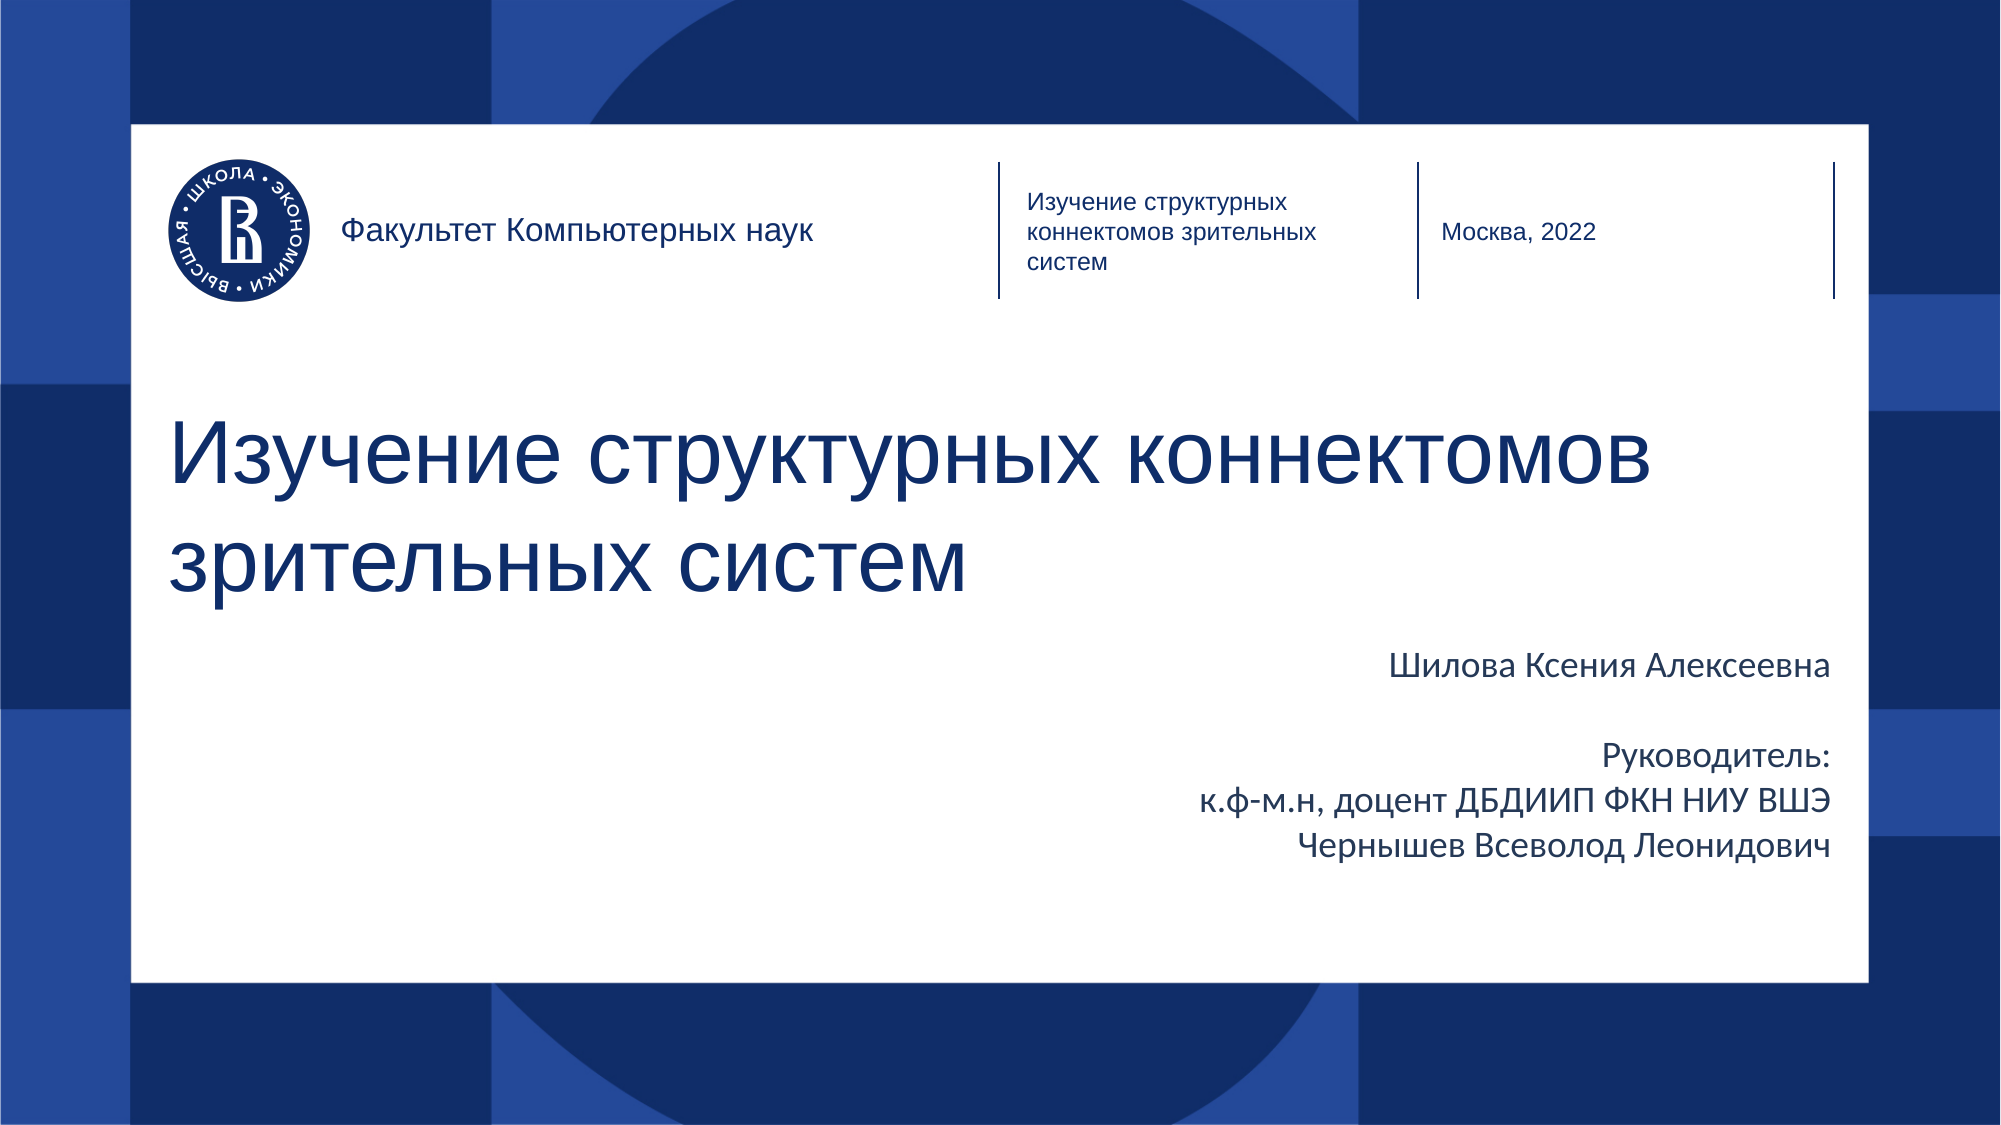

Факультет Компьютерных наук
Изучение структурных коннектомов зрительных систем
Москва, 2022
# Изучение структурных коннектомов зрительных систем
Шилова Ксения Алексеевна
Руководитель:
к.ф-м.н, доцент ДБДИИП ФКН НИУ ВШЭ
Чернышев Всеволод Леонидович